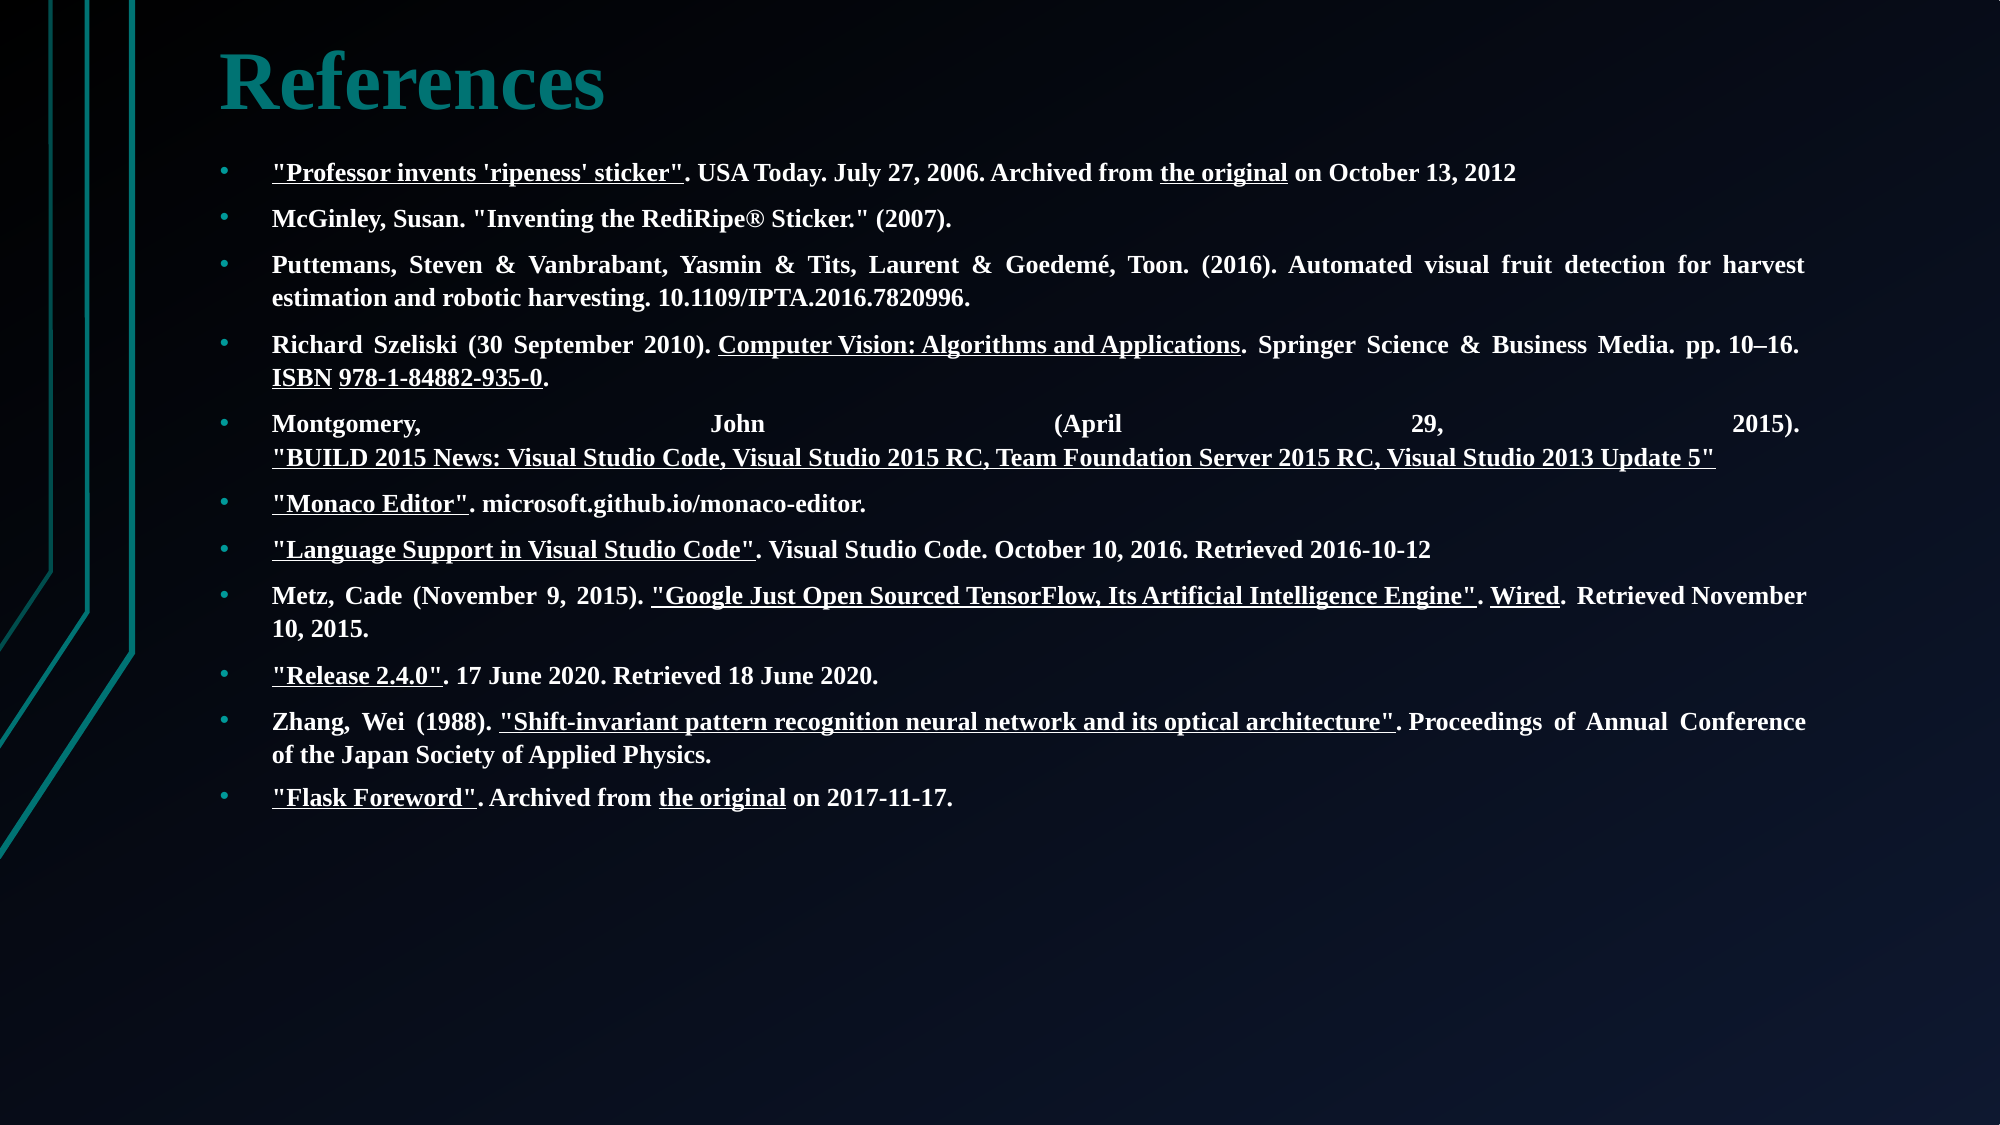

# References

"Professor invents 'ripeness' sticker". USA Today. July 27, 2006. Archived from the original on October 13, 2012
McGinley, Susan. "Inventing the RediRipe® Sticker." (2007).
Puttemans, Steven & Vanbrabant, Yasmin & Tits, Laurent & Goedemé, Toon. (2016). Automated visual fruit detection for harvest estimation and robotic harvesting. 10.1109/IPTA.2016.7820996.
Richard Szeliski (30 September 2010). Computer Vision: Algorithms and Applications. Springer Science & Business Media. pp. 10–16. ISBN 978-1-84882-935-0.
Montgomery, John (April 29, 2015). "BUILD 2015 News: Visual Studio Code, Visual Studio 2015 RC, Team Foundation Server 2015 RC, Visual Studio 2013 Update 5"
"Monaco Editor". microsoft.github.io/monaco-editor.
"Language Support in Visual Studio Code". Visual Studio Code. October 10, 2016. Retrieved 2016-10-12
Metz, Cade (November 9, 2015). "Google Just Open Sourced TensorFlow, Its Artificial Intelligence Engine". Wired. Retrieved November 10, 2015.
"Release 2.4.0". 17 June 2020. Retrieved 18 June 2020.
Zhang, Wei (1988). "Shift-invariant pattern recognition neural network and its optical architecture". Proceedings of Annual Conference of the Japan Society of Applied Physics.
"Flask Foreword". Archived from the original on 2017-11-17.